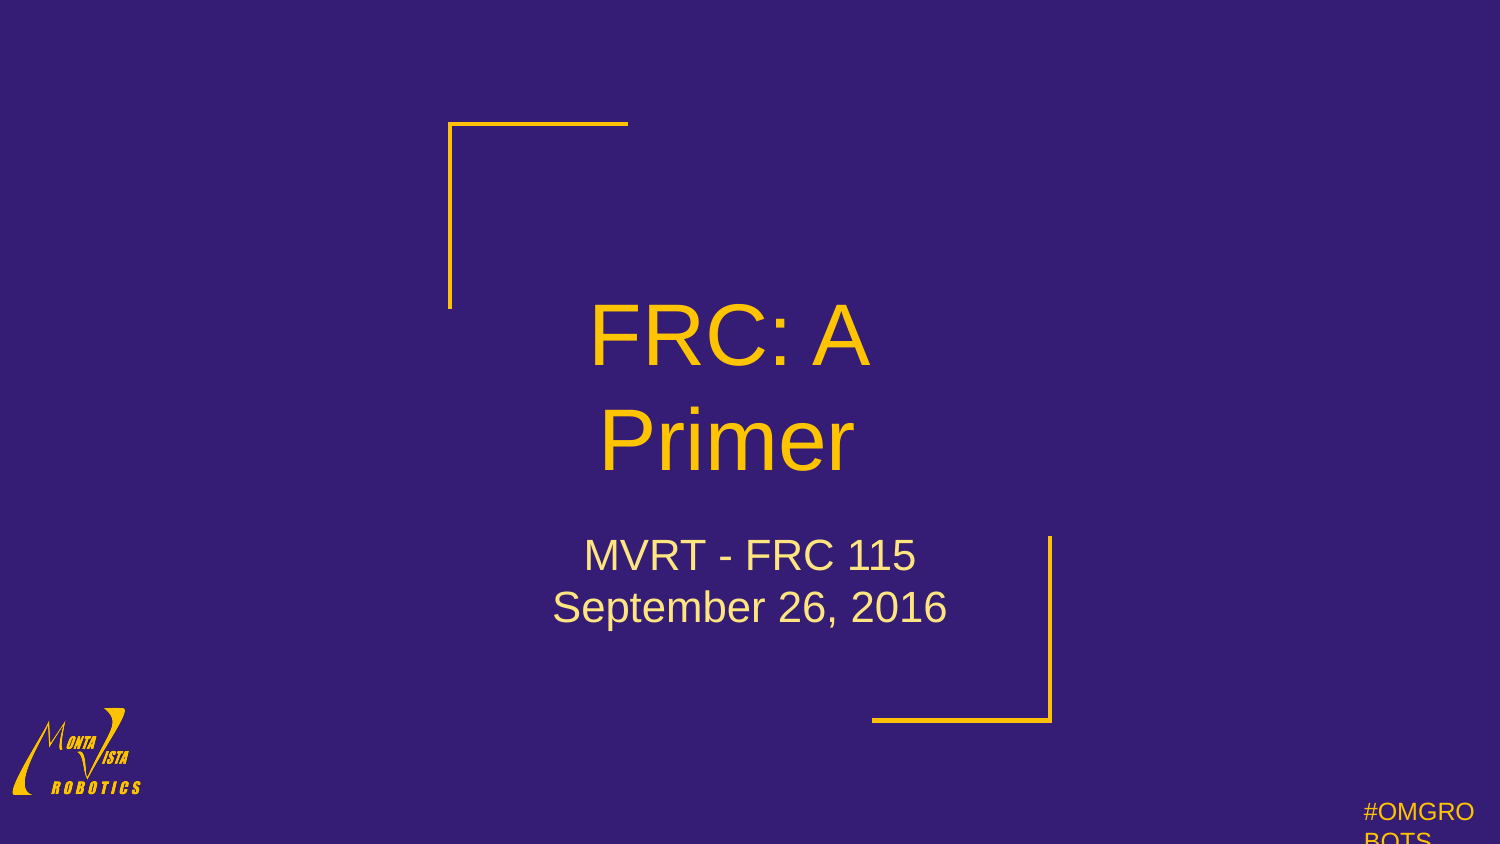

# FRC: A Primer
MVRT - FRC 115
September 26, 2016